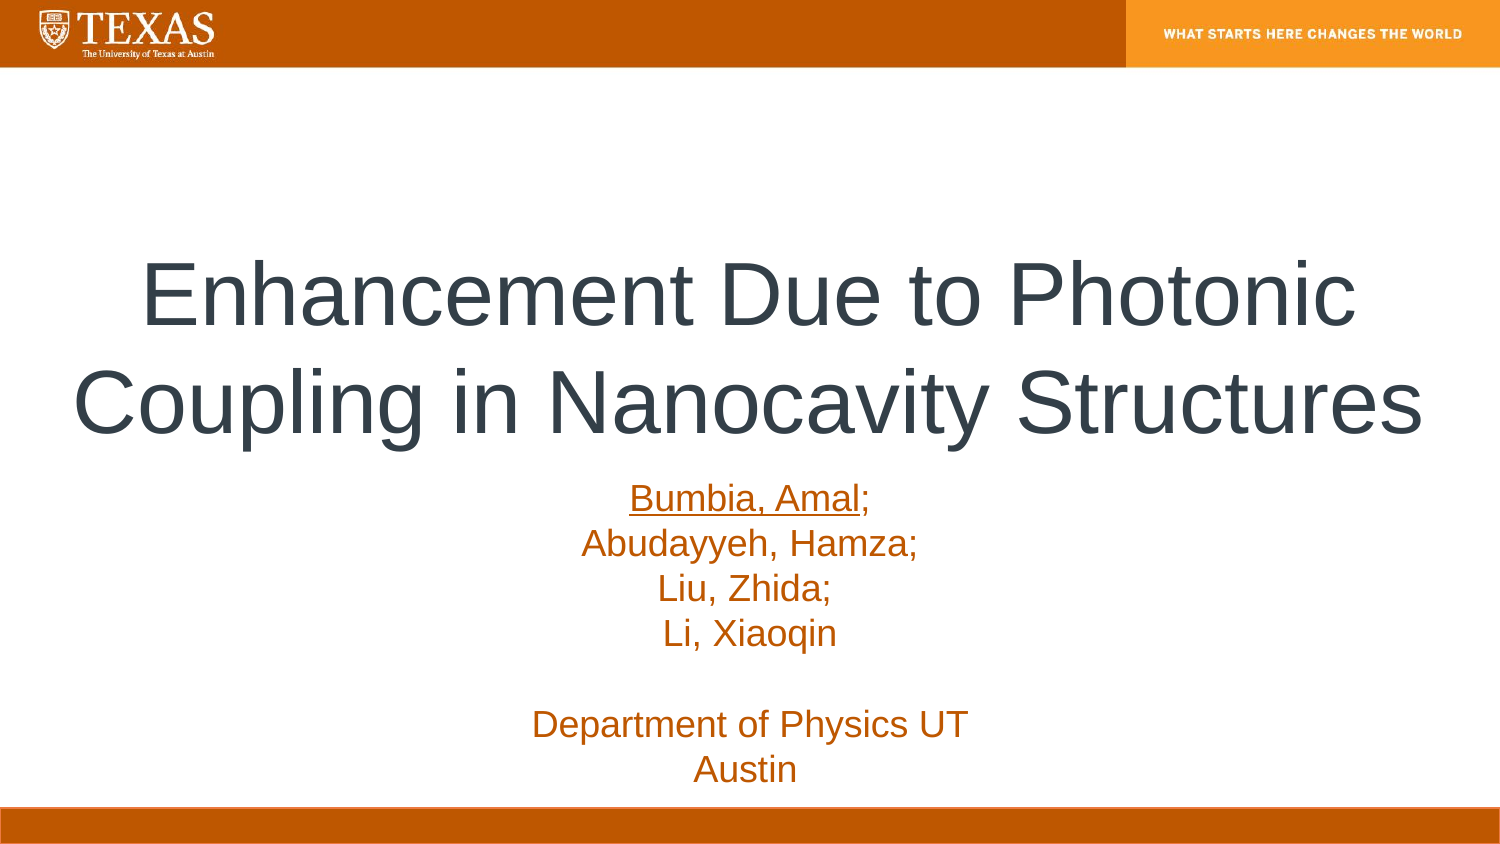

# Enhancement Due to Photonic Coupling in Nanocavity Structures
Bumbia, Amal;
 Abudayyeh, Hamza;
Liu, Zhida;
Li, Xiaoqin

Department of Physics UT Austin